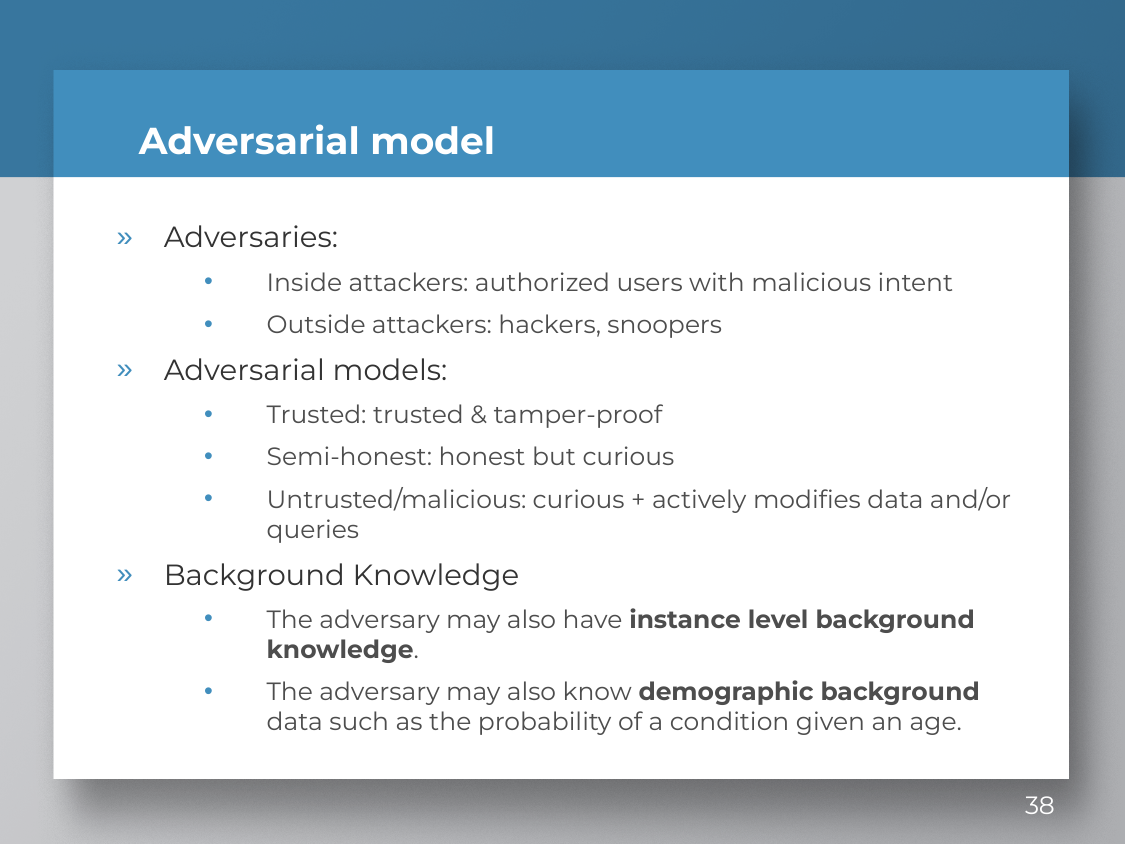

# Adversarial model
Adversaries:
Inside attackers: authorized users with malicious intent
Outside attackers: hackers, snoopers
Adversarial models:
Trusted: trusted & tamper-proof
Semi-honest: honest but curious
Untrusted/malicious: curious + actively modifies data and/or queries
Background Knowledge
The adversary may also have instance level background knowledge.
The adversary may also know demographic background data such as the probability of a condition given an age.

38